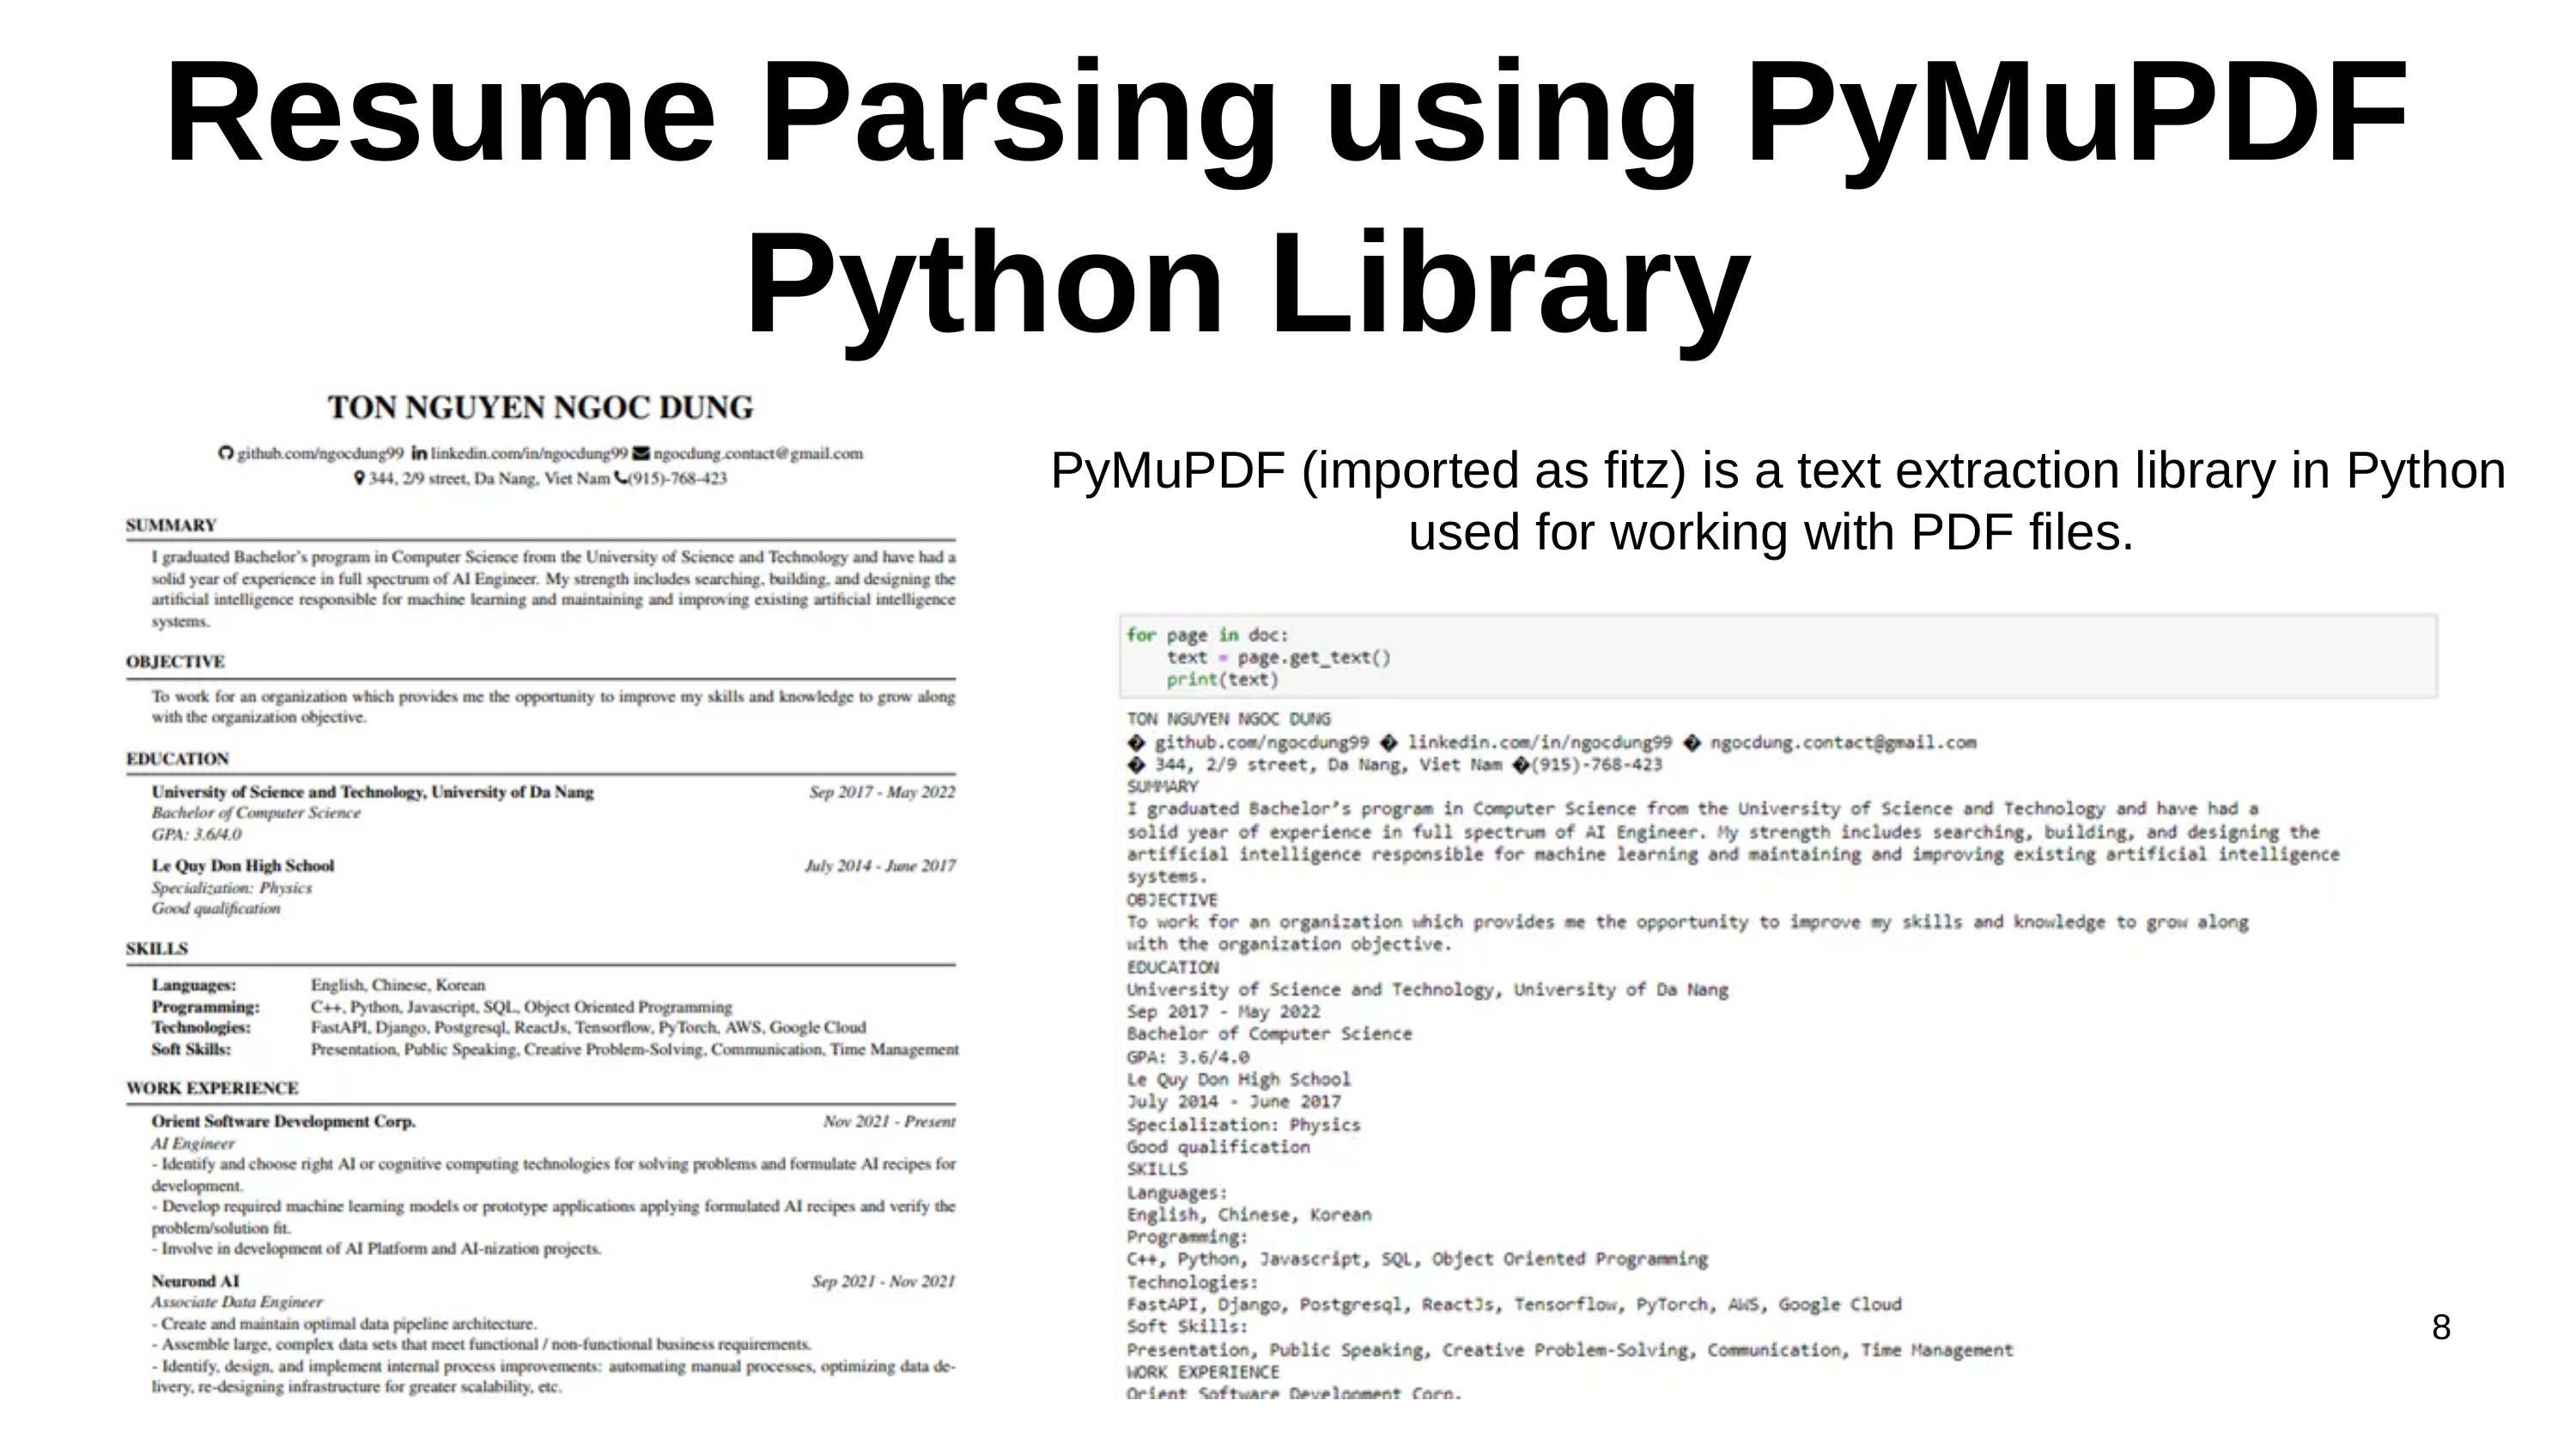

Resume Parsing using PyMuPDF Python Library

PyMuPDF (imported as fitz) is a text extraction library in Python used for working with PDF files.

8